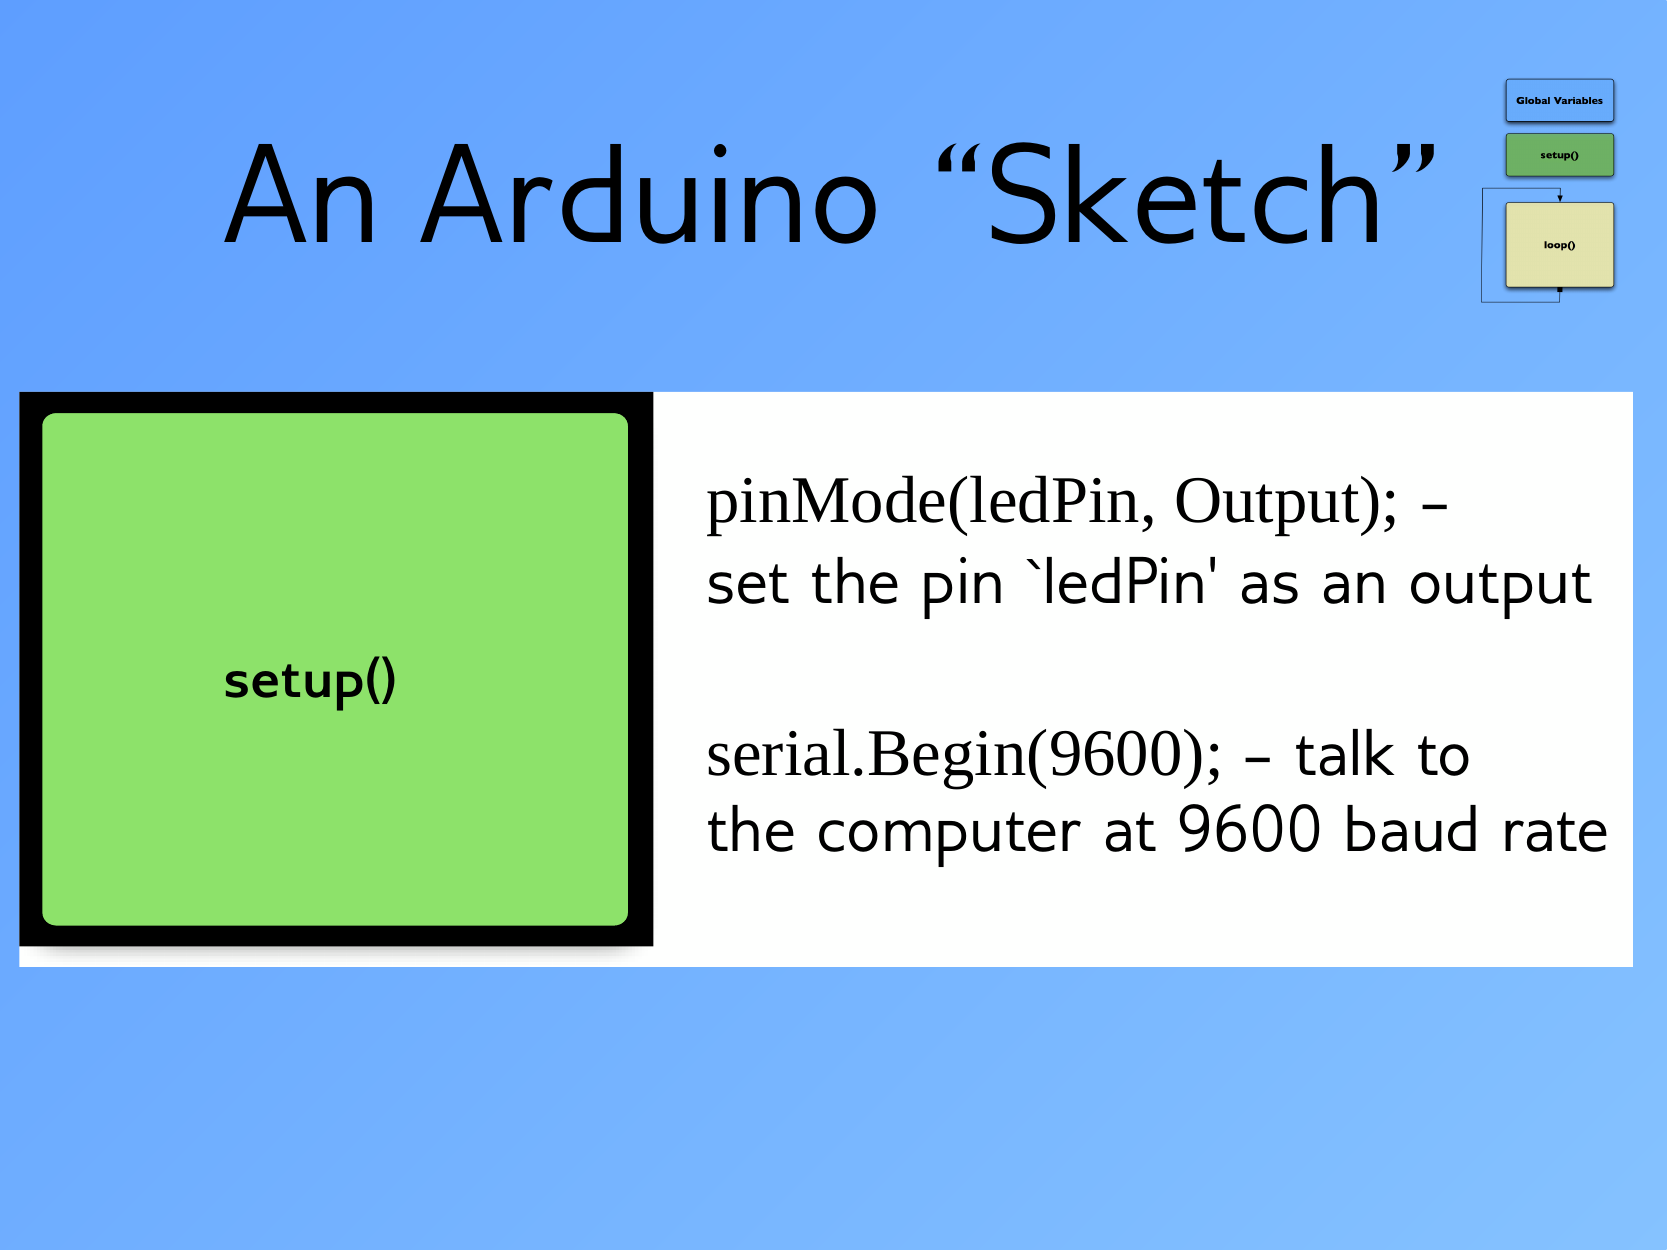

An
Arduino
“Sketch”

pinMode(ledPin, Output); –
set the pin `ledPin' as an output
setup()
serial.Begin(9600); – talk to
the computer at 9600 baud rate